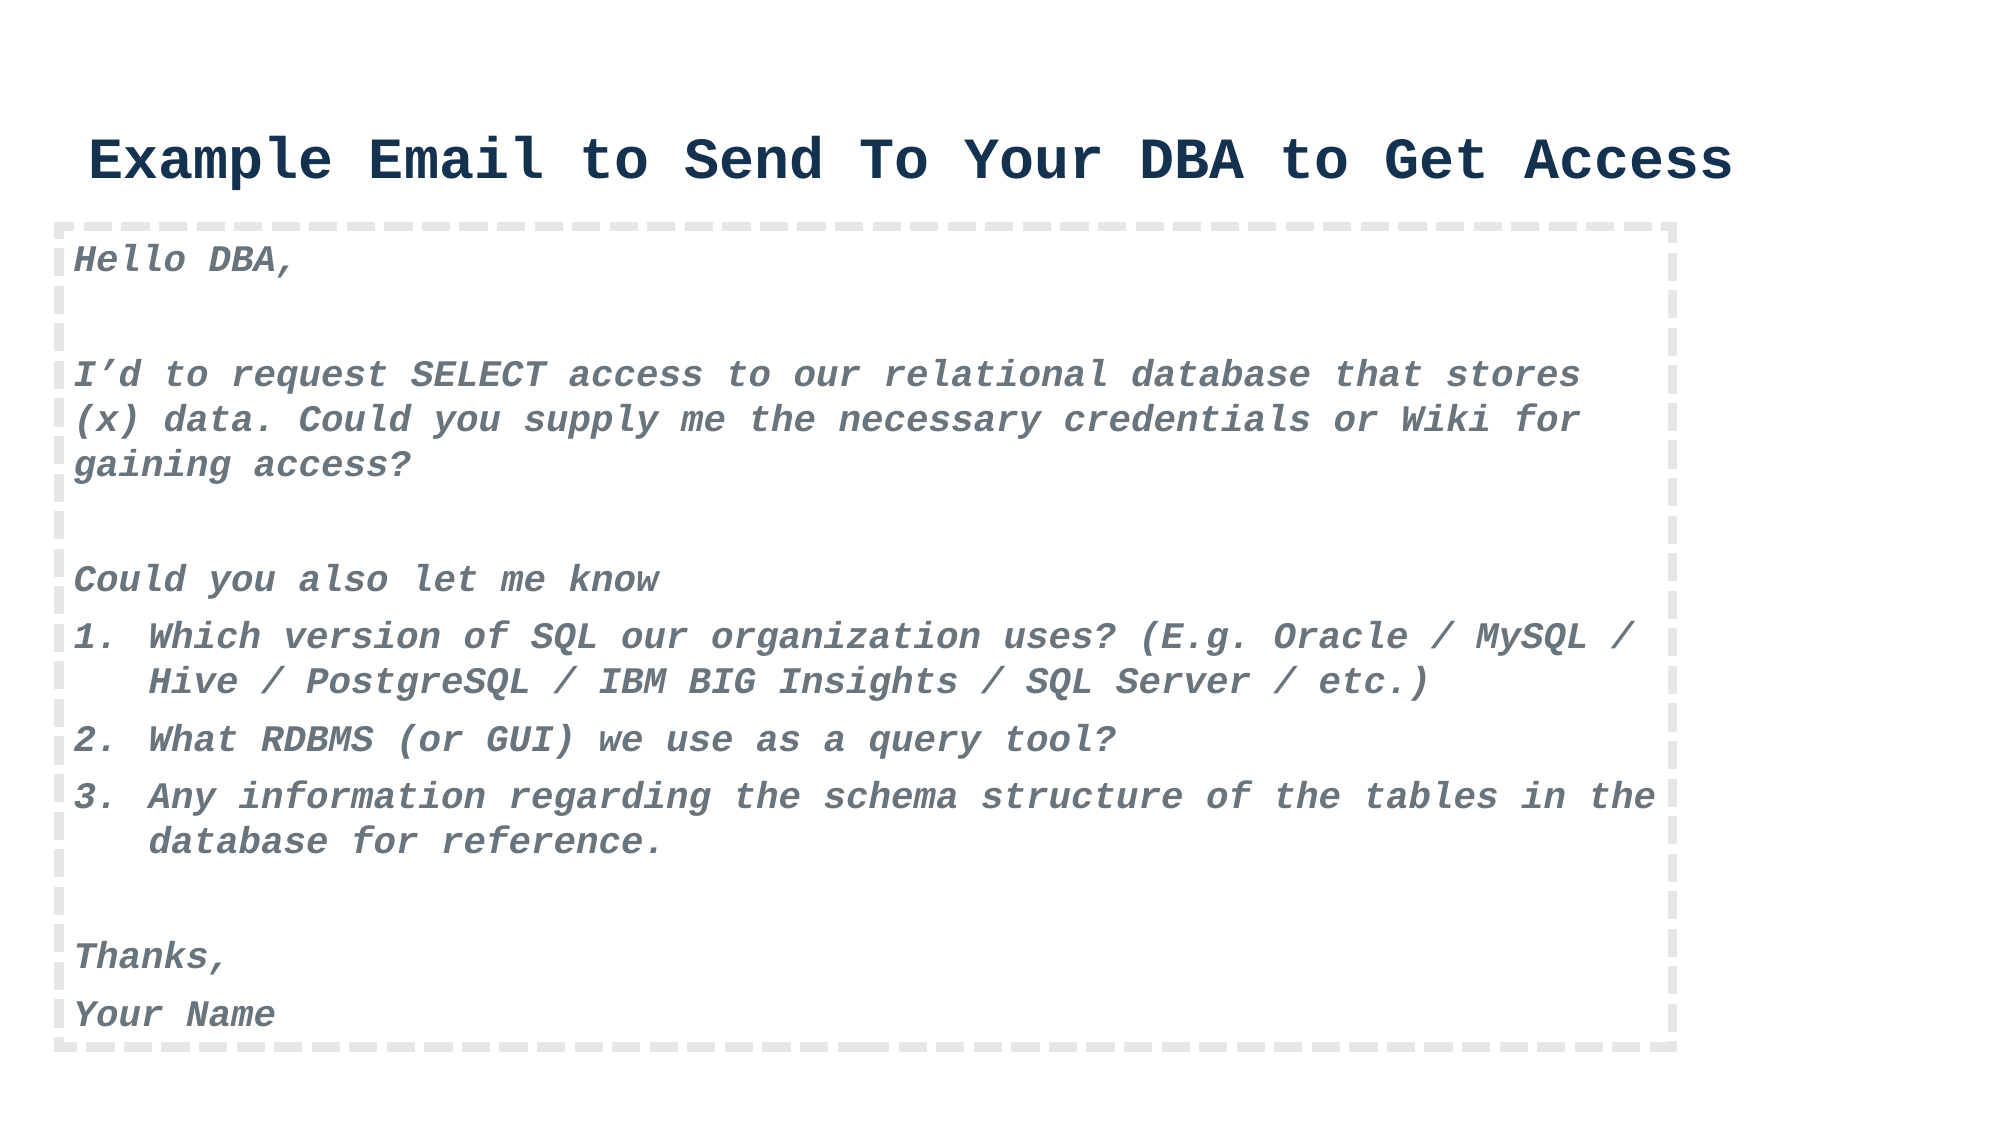

# Example Email to Send To Your DBA to Get Access
74
Hello DBA,

I’d to request SELECT access to our relational database that stores (x) data. Could you supply me the necessary credentials or Wiki for gaining access?

Could you also let me know
Which version of SQL our organization uses? (E.g. Oracle / MySQL / Hive / PostgreSQL / IBM BIG Insights / SQL Server / etc.)
What RDBMS (or GUI) we use as a query tool?
Any information regarding the schema structure of the tables in the database for reference.

Thanks,
Your Name